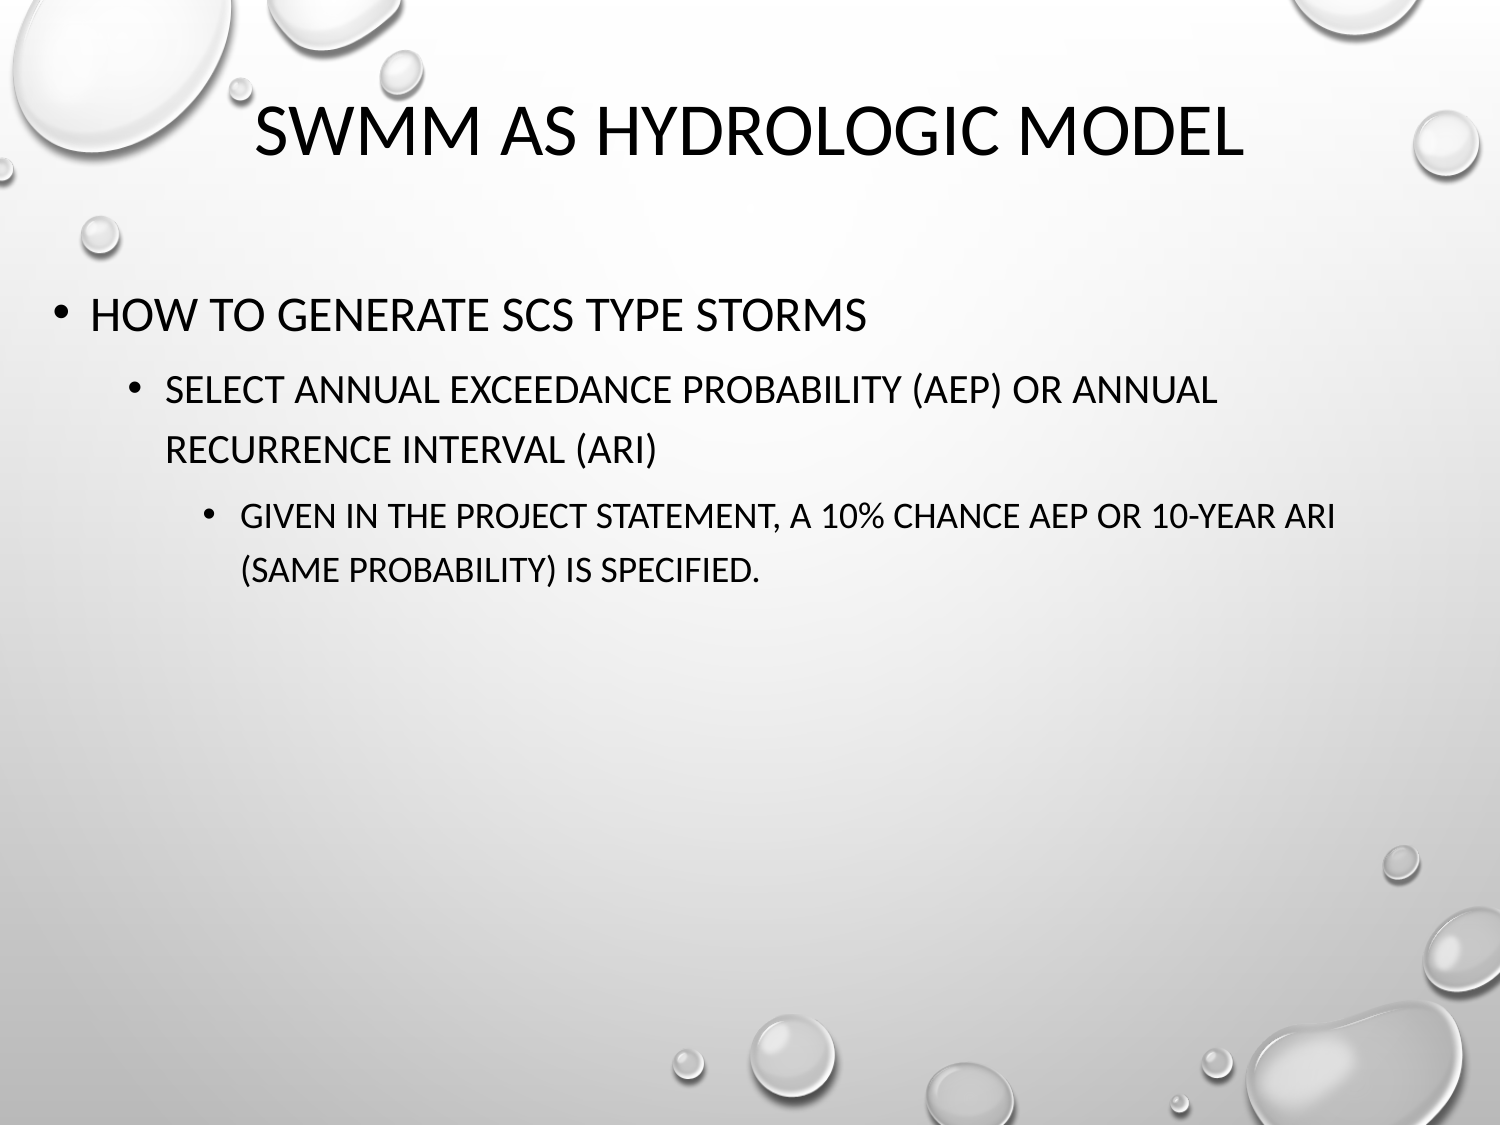

# SWMM as Hydrologic Model
How to generate SCS Type storms
Select Annual Exceedance Probability (AEP) or Annual Recurrence Interval (ARI)
Given in the project statement, a 10% chance AEP or 10-year ARI (same probability) is specified.